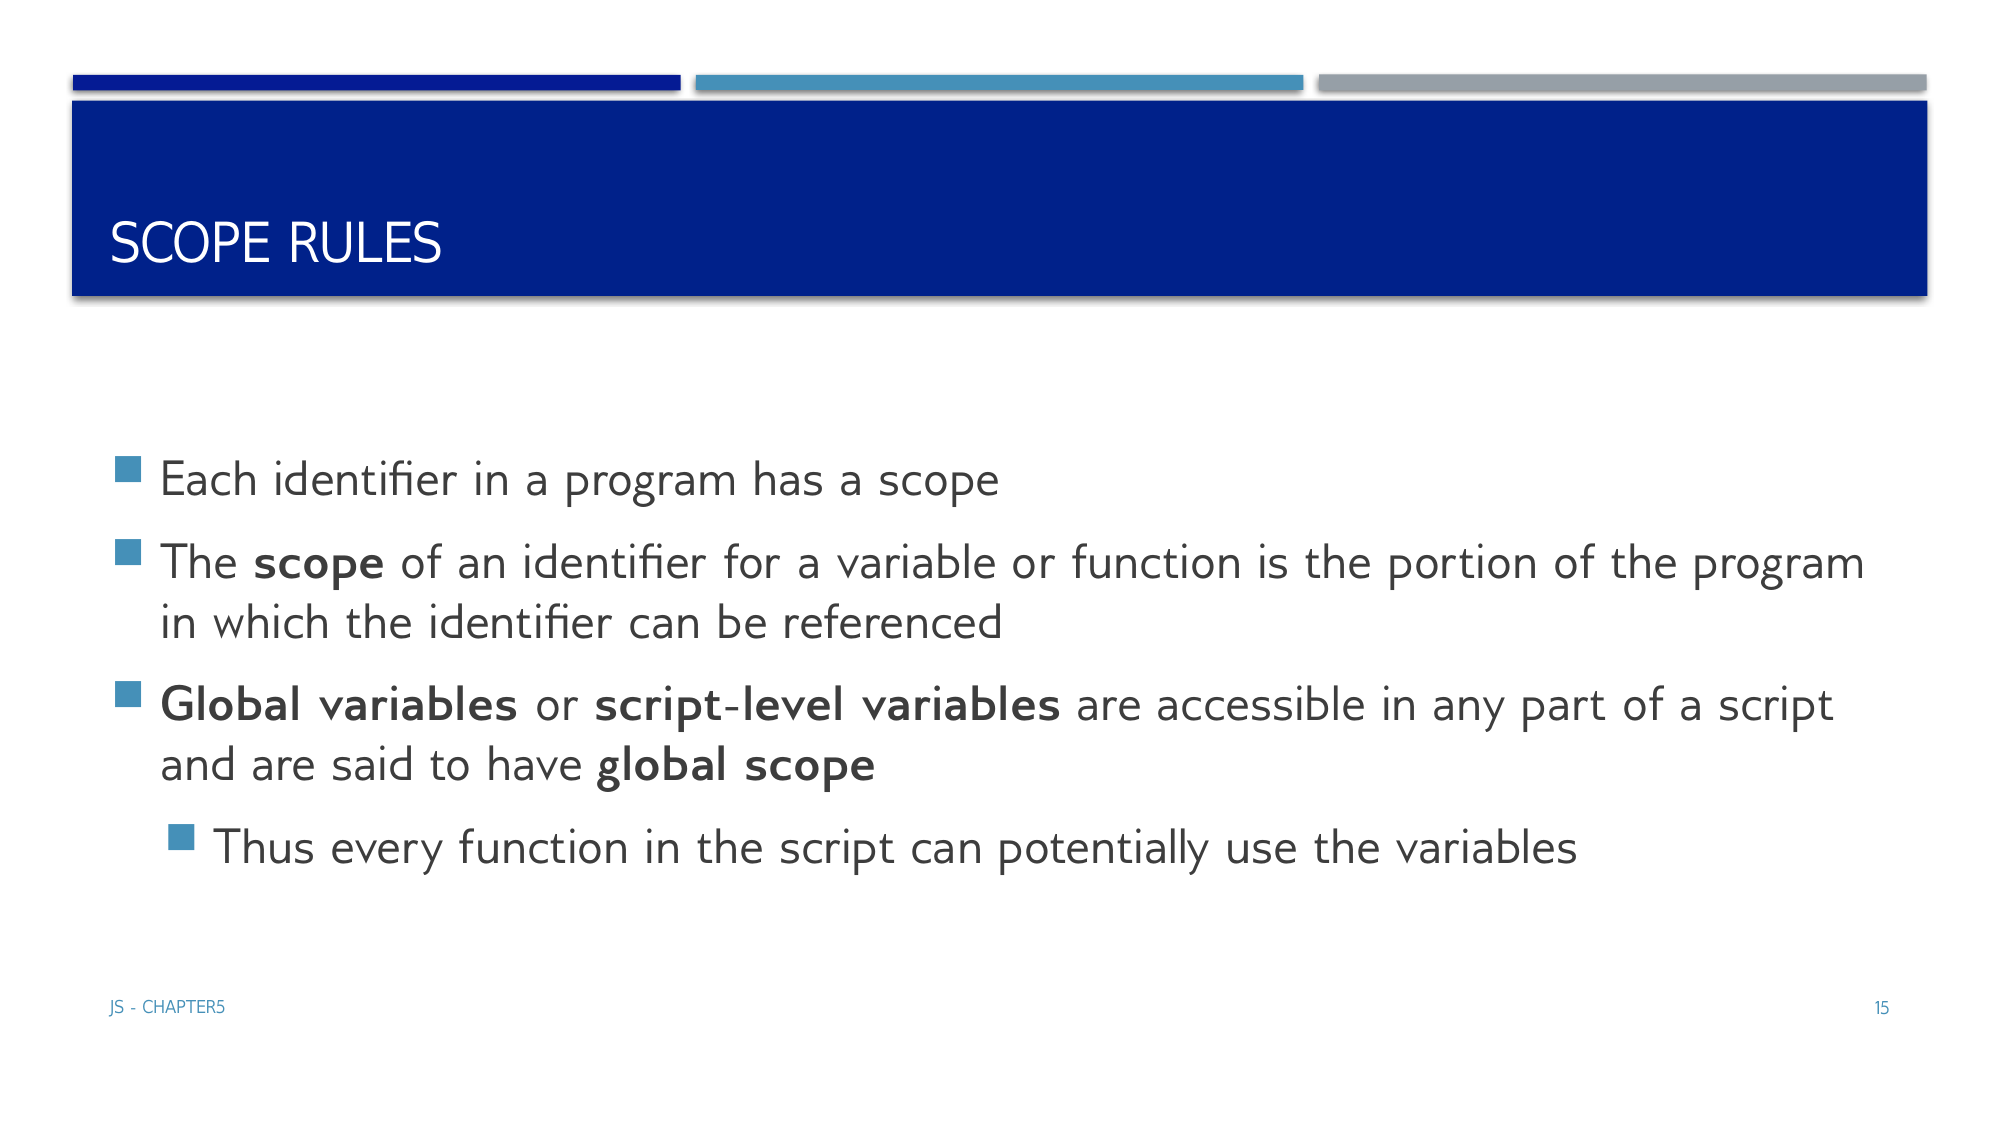

# Scope Rules
Each identifier in a program has a scope
The scope of an identifier for a variable or function is the portion of the program in which the identifier can be referenced
Global variables or script-level variables are accessible in any part of a script and are said to have global scope
Thus every function in the script can potentially use the variables
JS - Chapter5
15